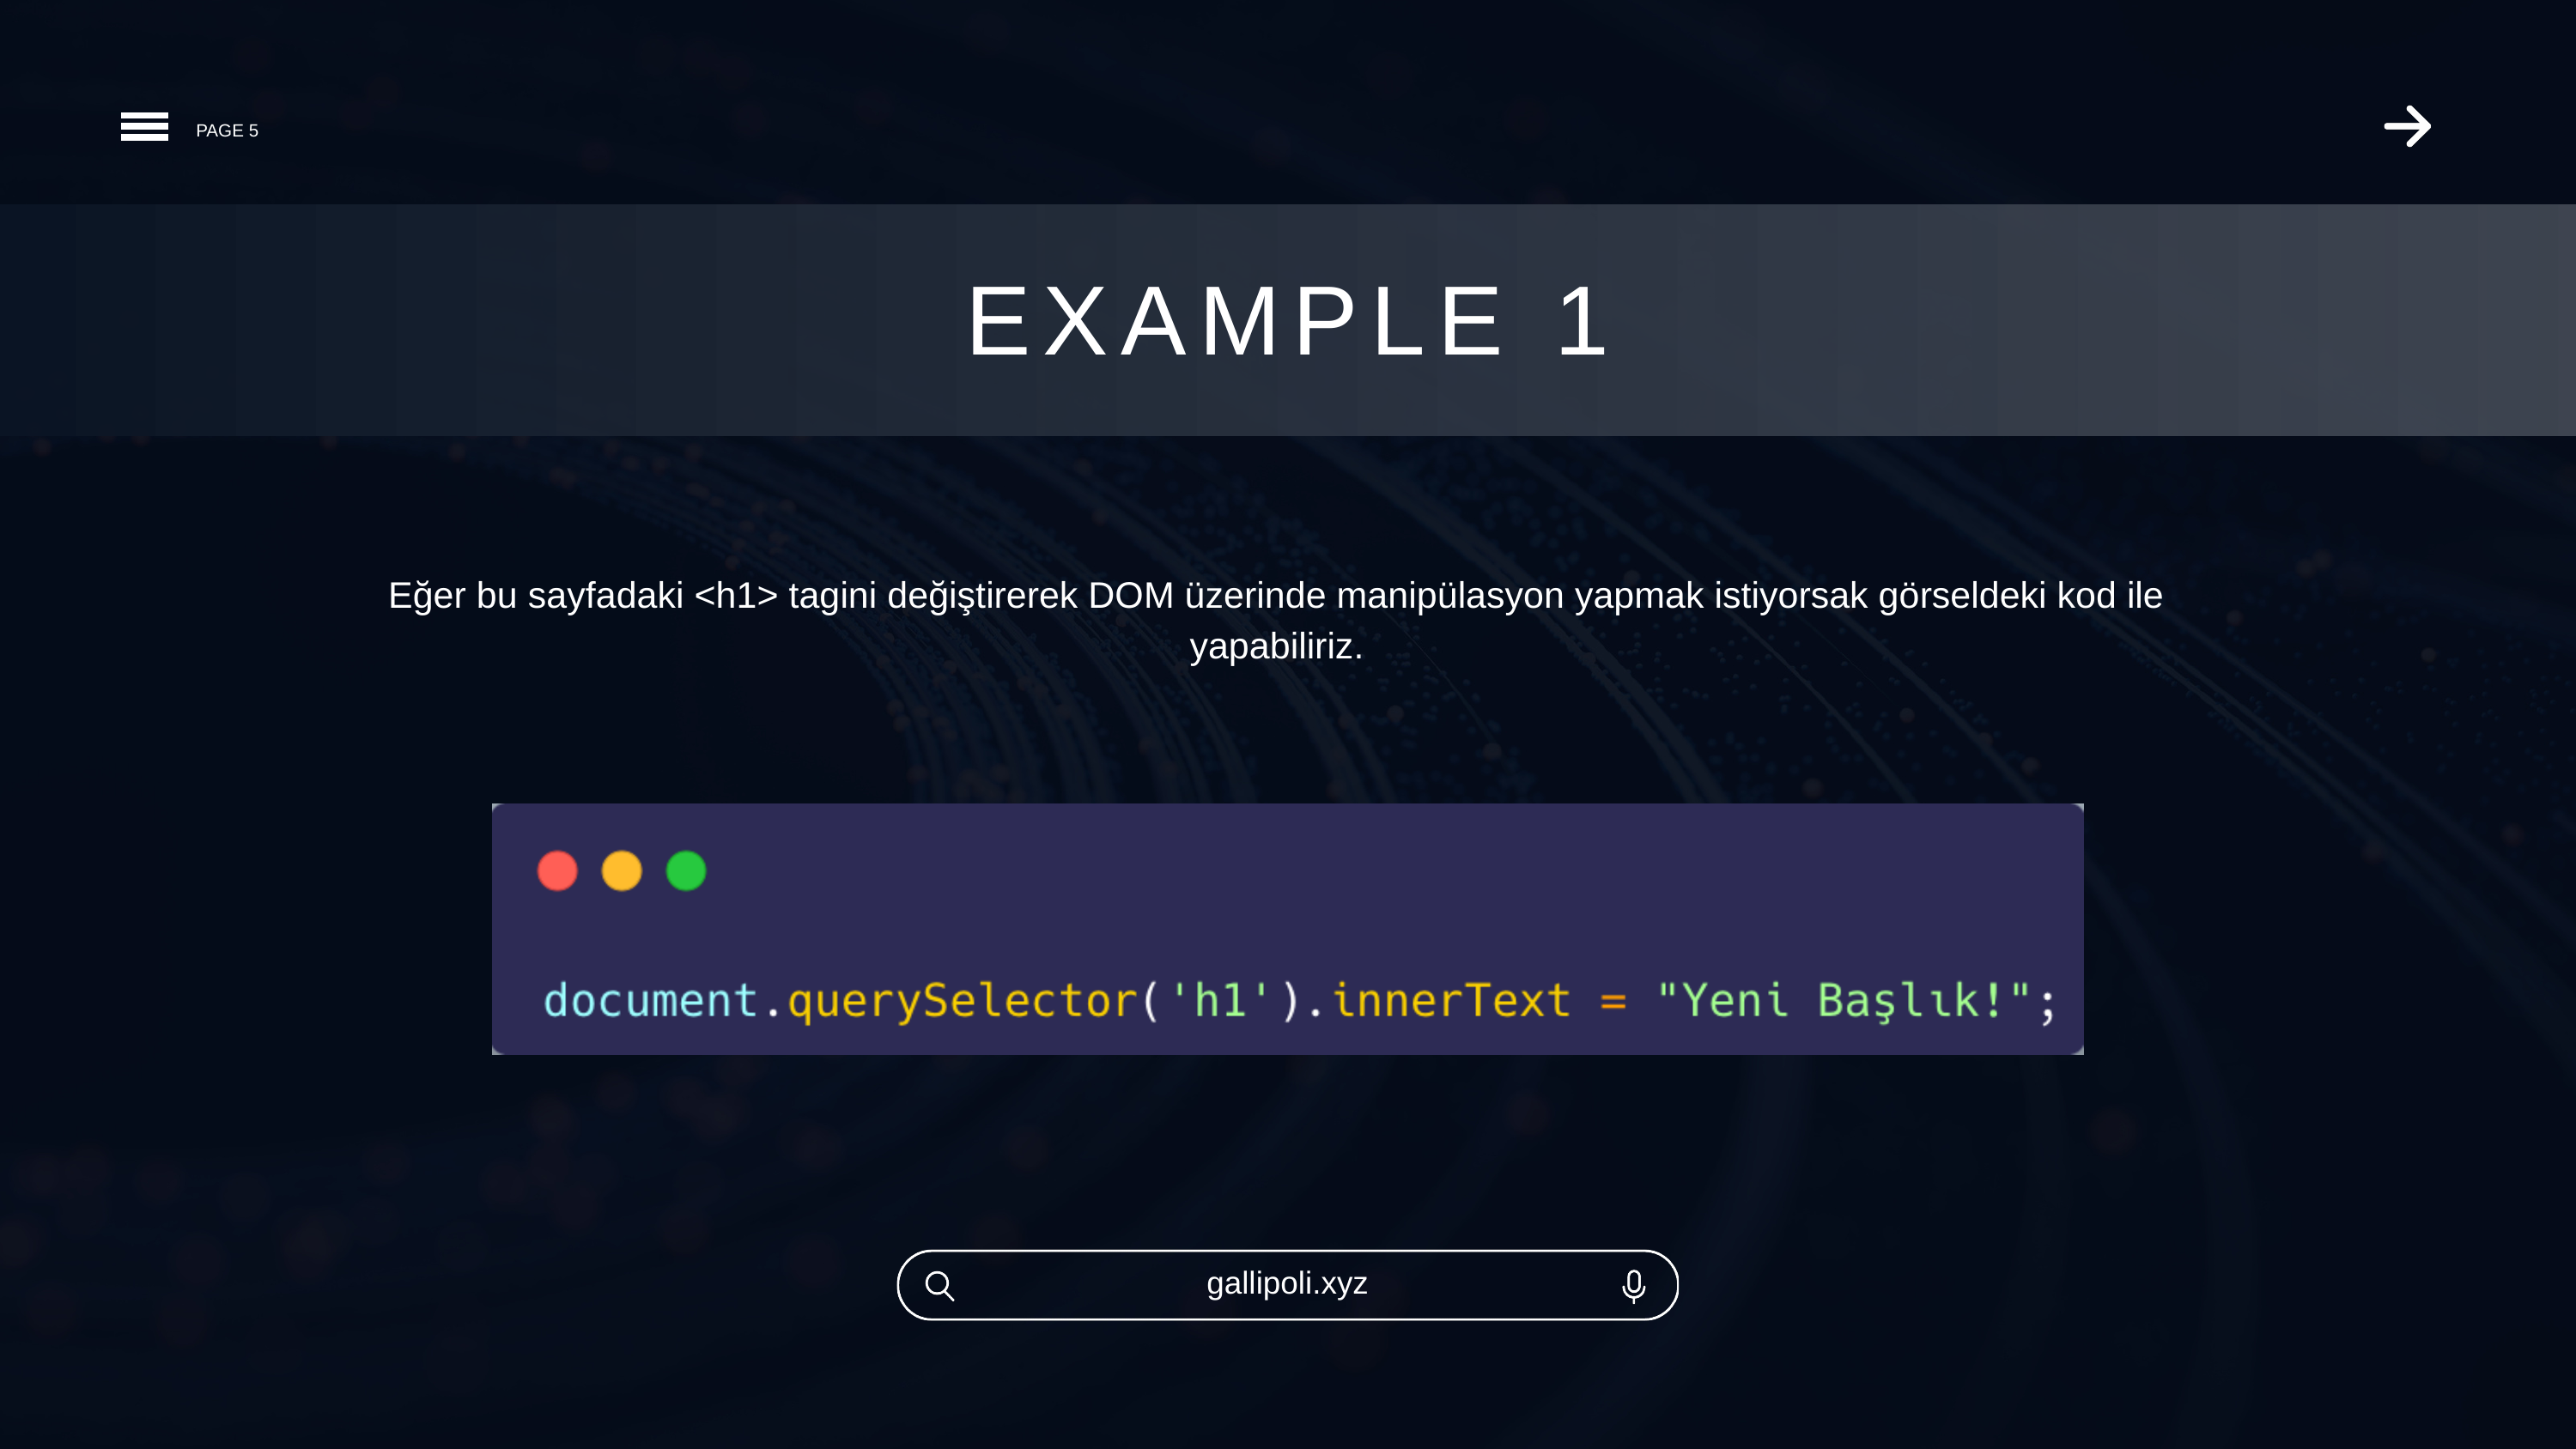

PAGE 5

EXAMPLE 1
Eğer bu sayfadaki <h1> tagini değiştirerek DOM üzerinde manipülasyon yapmak istiyorsak görseldeki kod ile yapabiliriz.

gallipoli.xyz